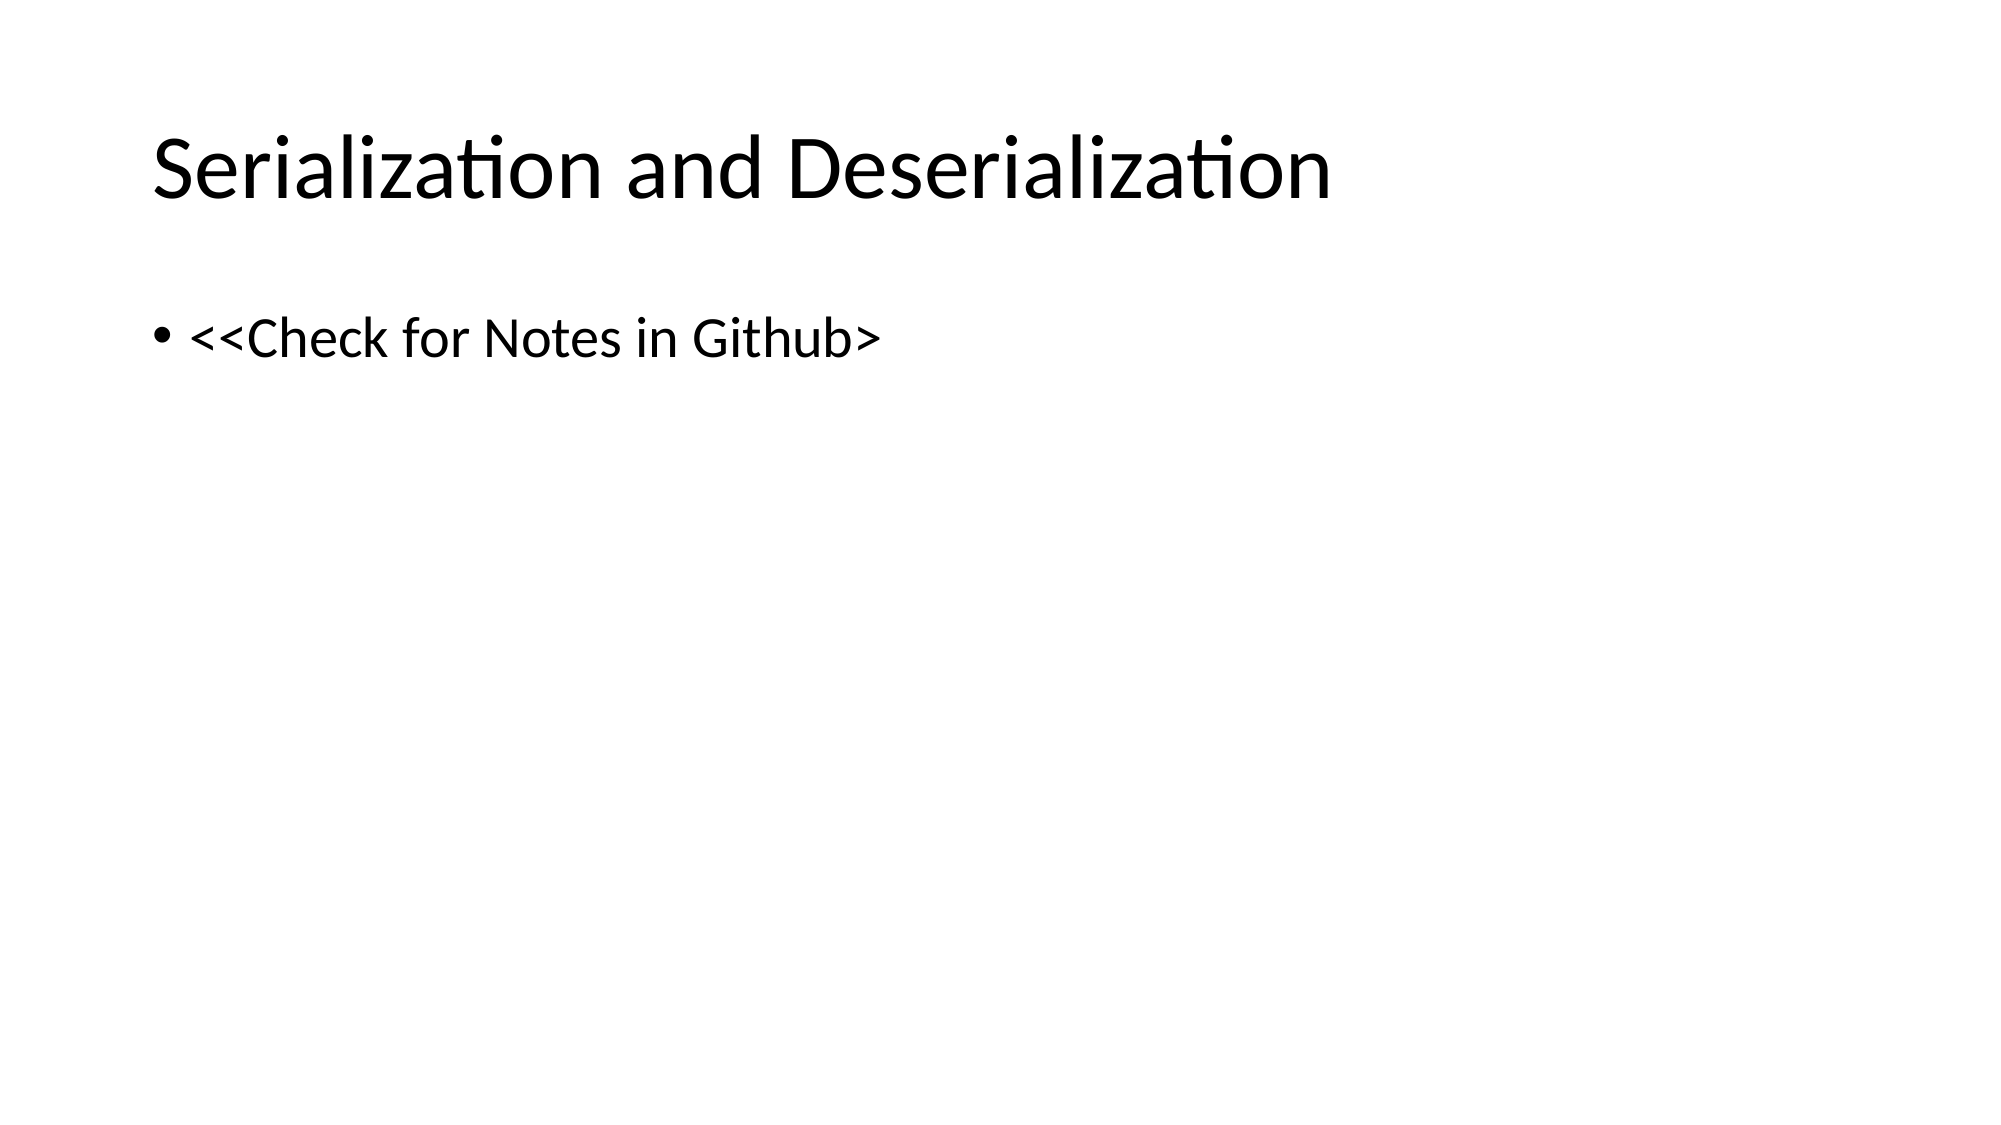

# Serialization and Deserialization
<<Check for Notes in Github>